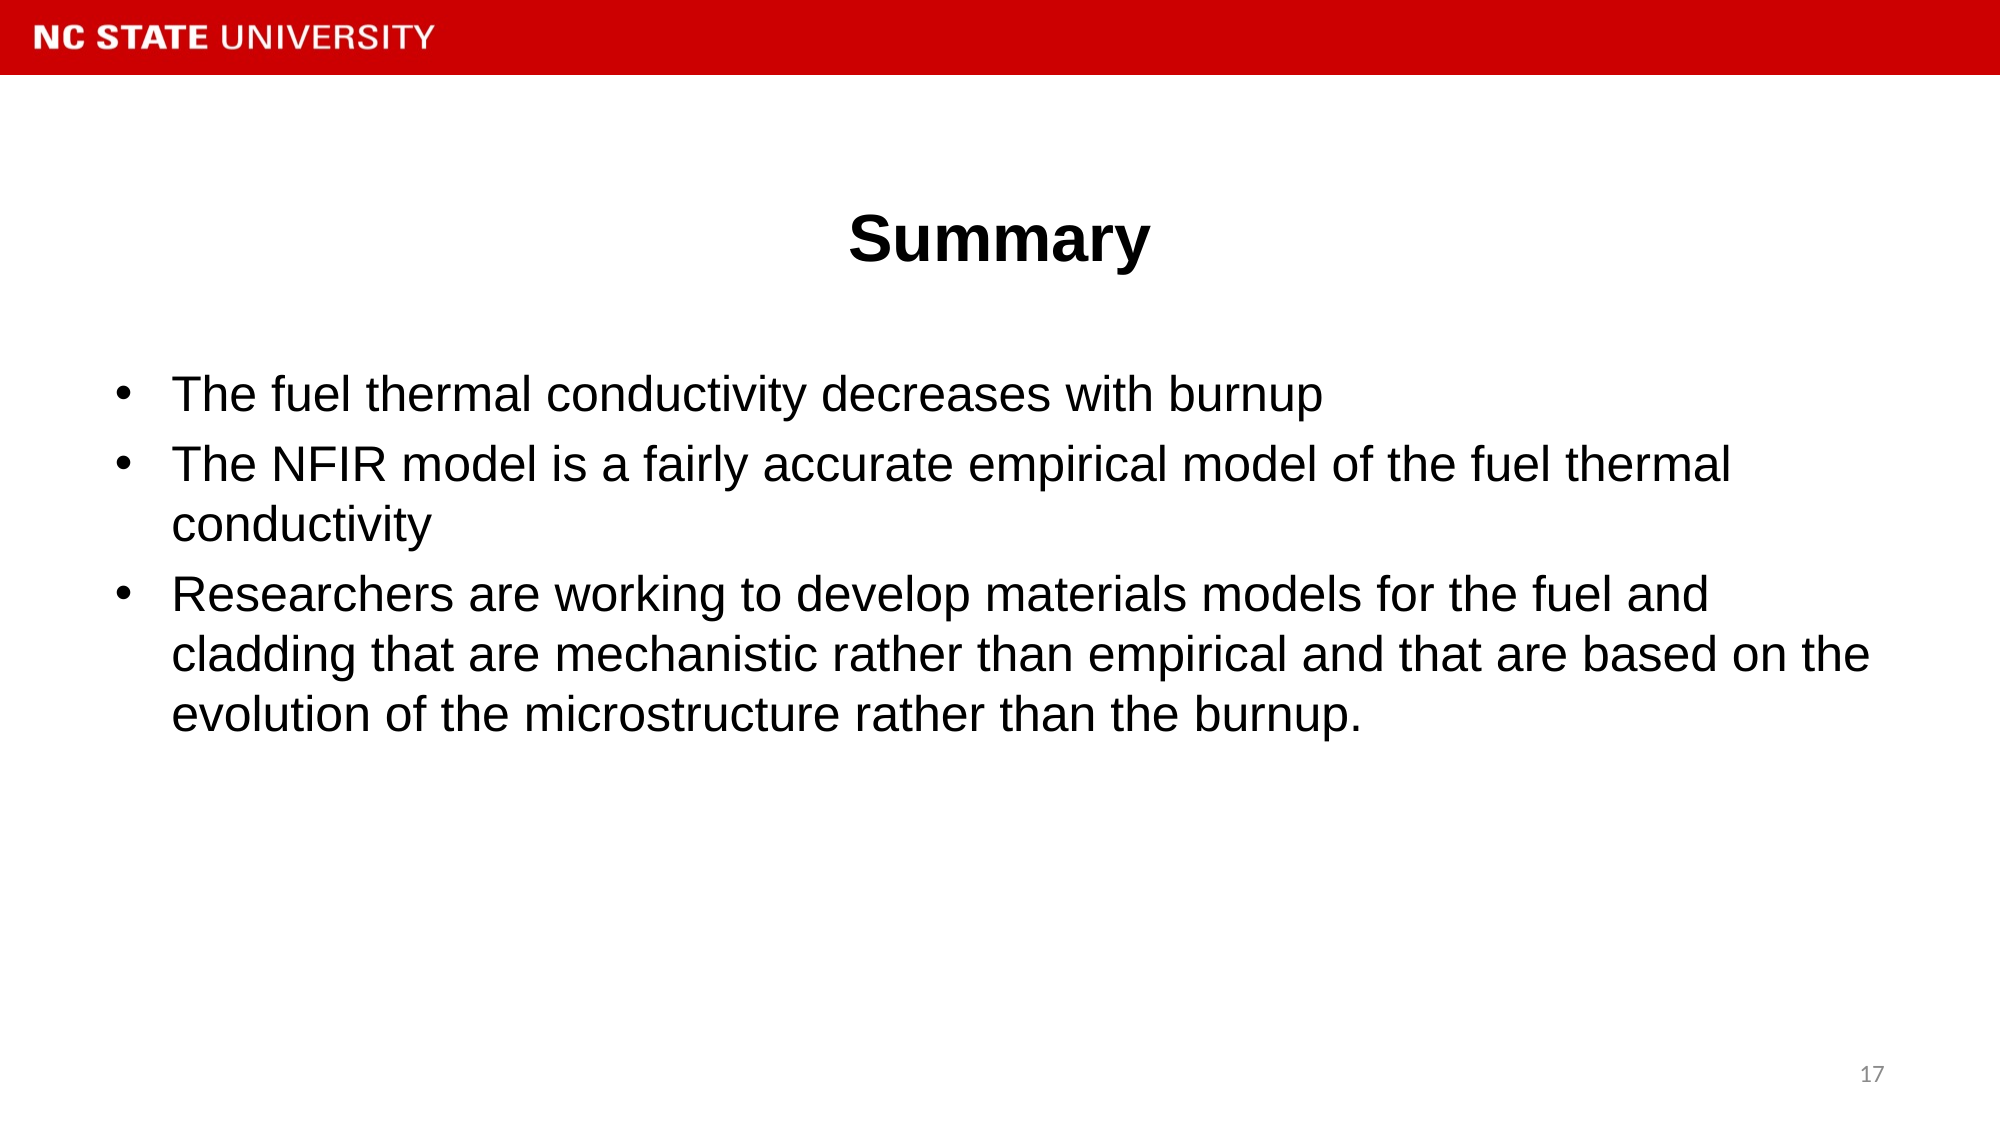

# Summary
The fuel thermal conductivity decreases with burnup
The NFIR model is a fairly accurate empirical model of the fuel thermal conductivity
Researchers are working to develop materials models for the fuel and cladding that are mechanistic rather than empirical and that are based on the evolution of the microstructure rather than the burnup.

17